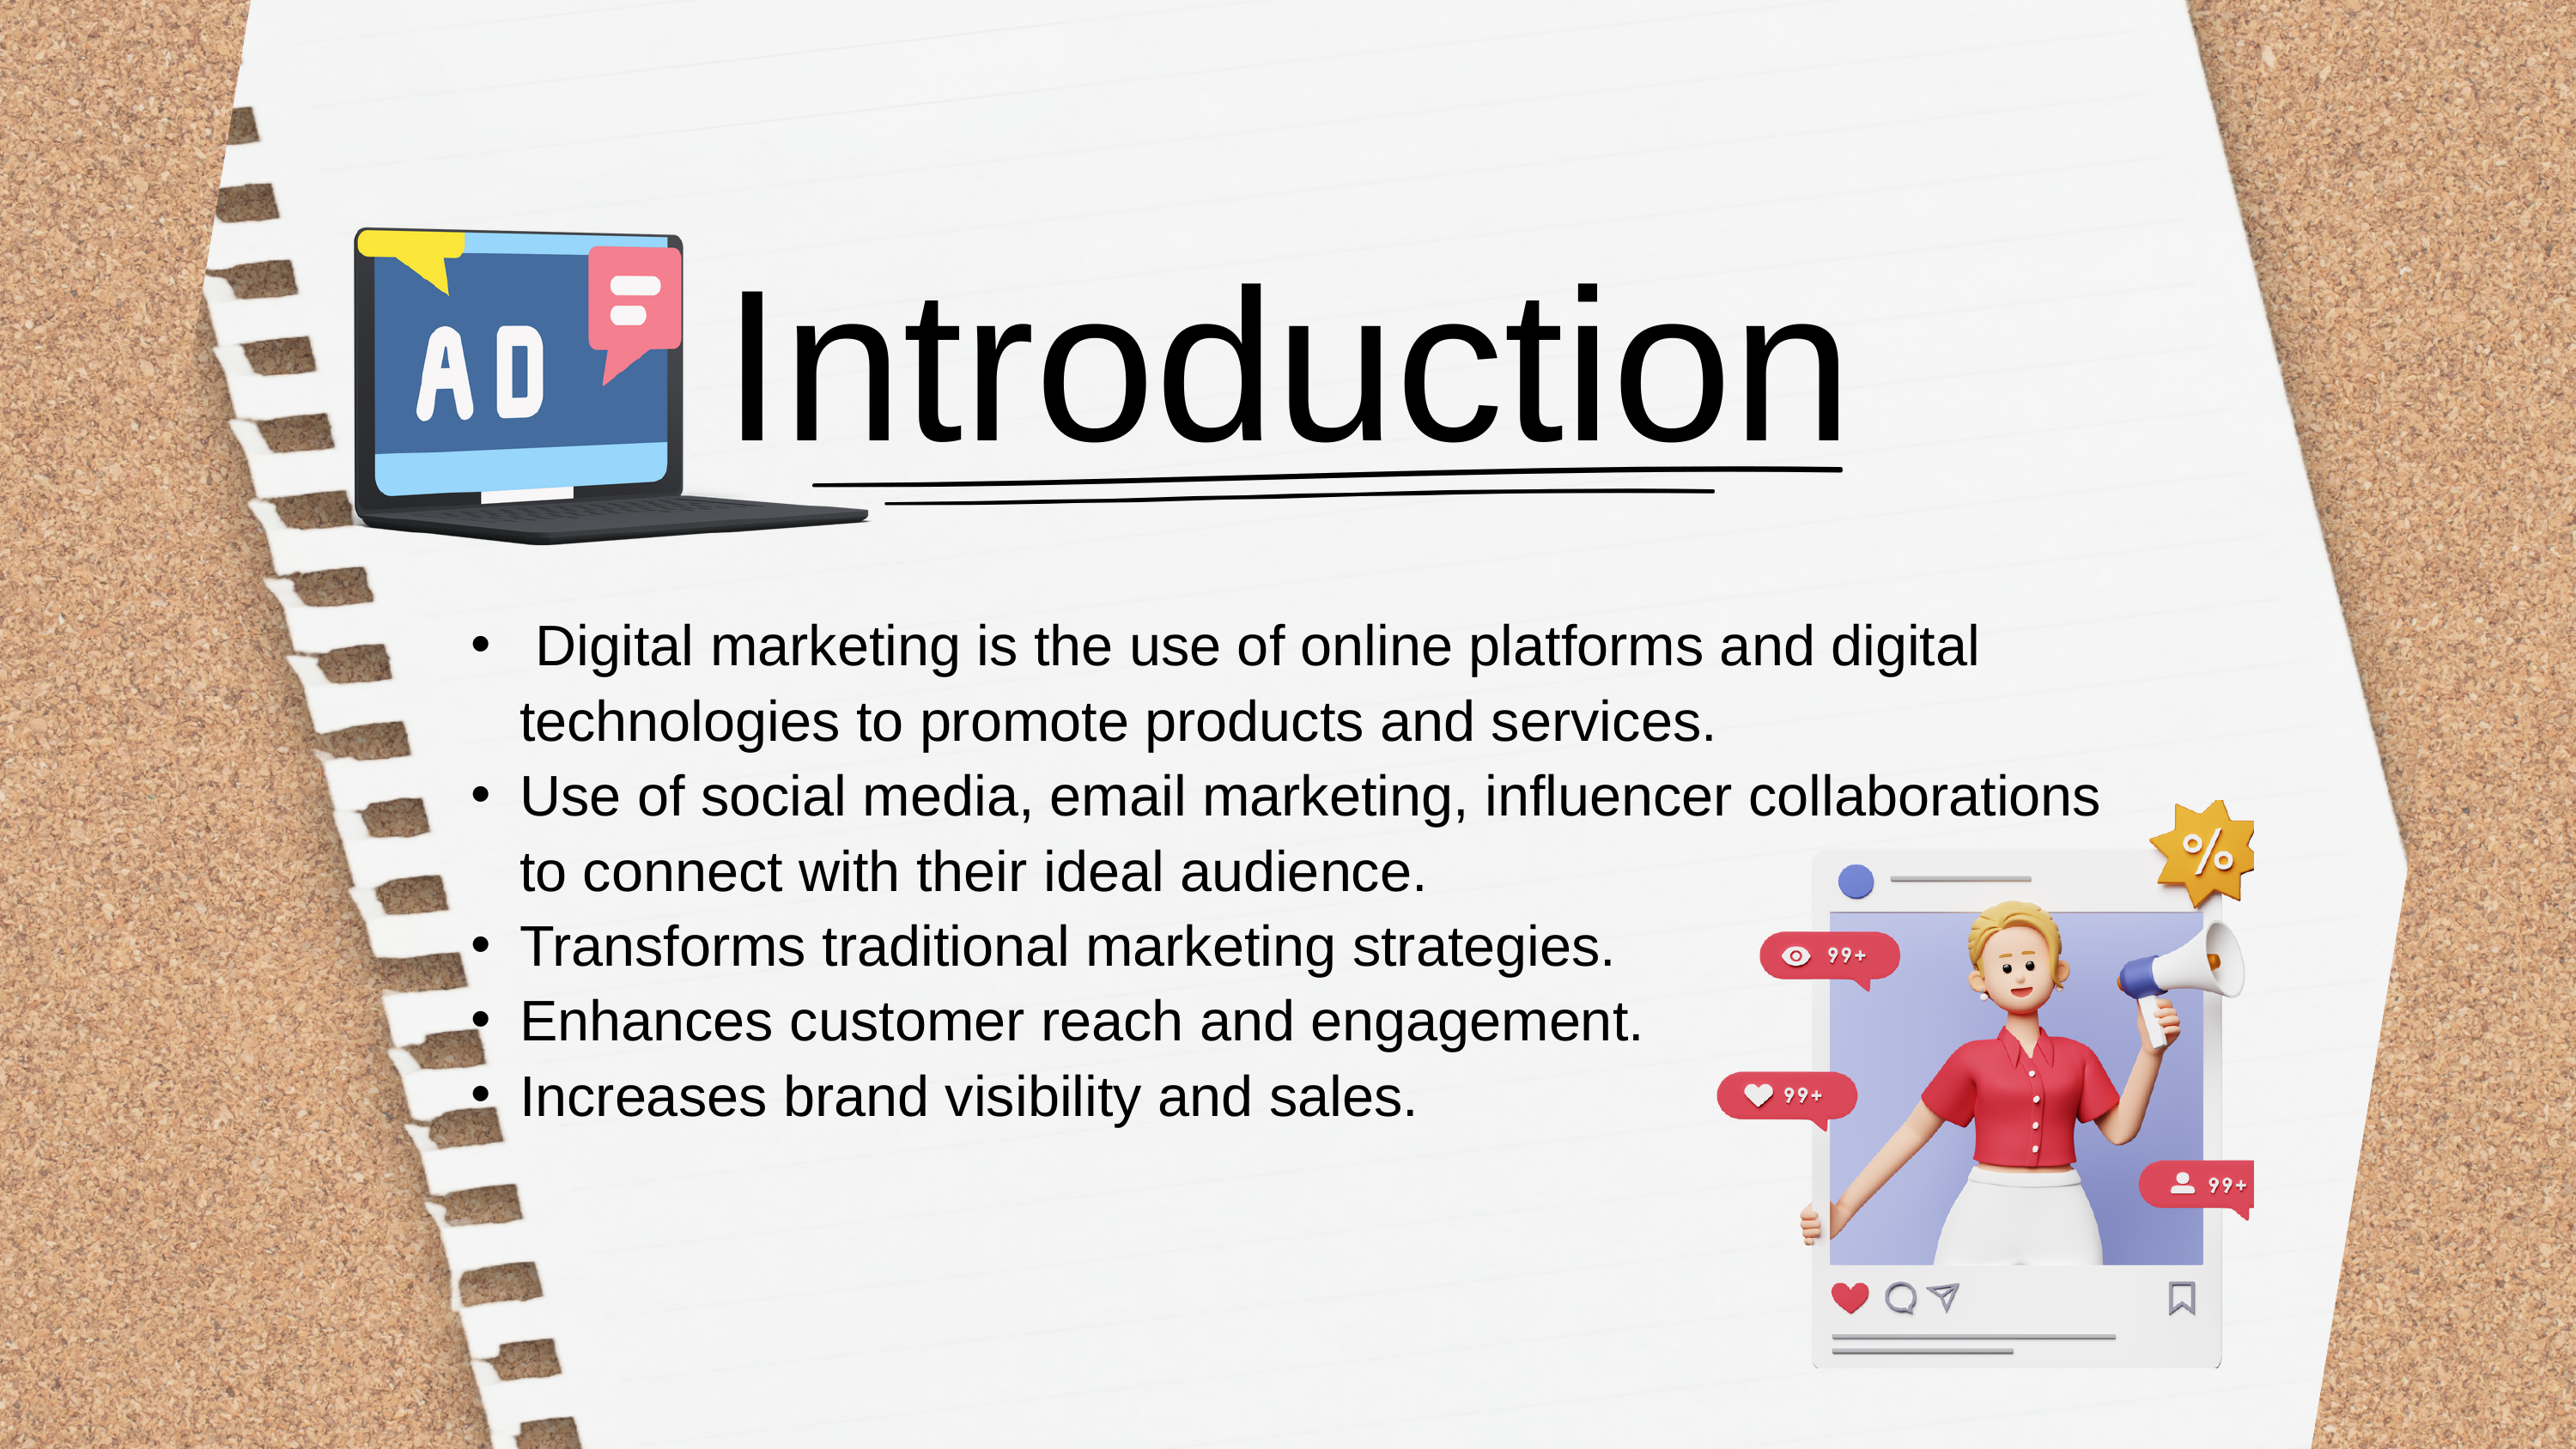

Introduction

 Digital marketing is the use of online platforms and digital technologies to promote products and services.
Use of social media, email marketing, influencer collaborations to connect with their ideal audience.
Transforms traditional marketing strategies.
Enhances customer reach and engagement.
Increases brand visibility and sales.